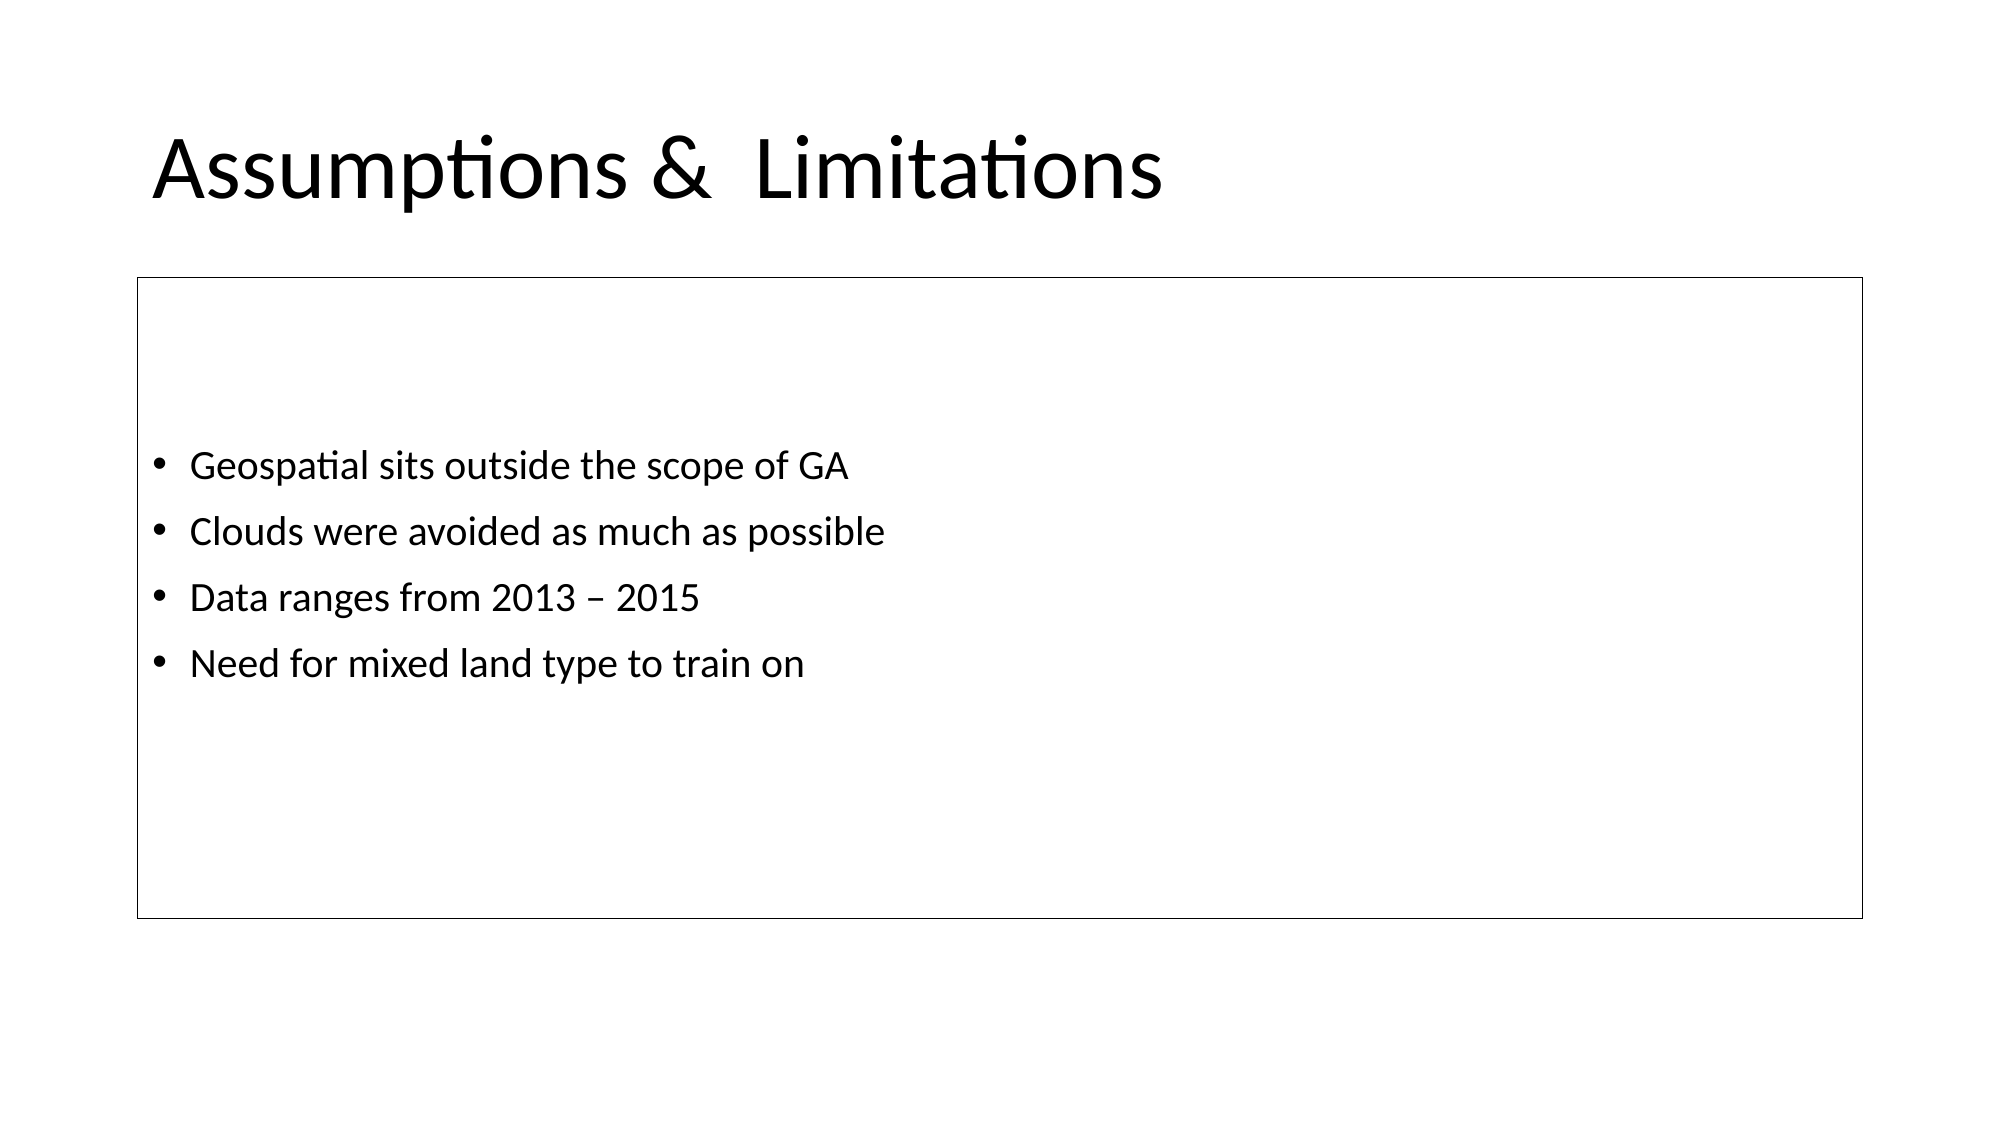

# Assumptions &  Limitations
Geospatial sits outside the scope of GA
Clouds were avoided as much as possible
Data ranges from 2013 – 2015
Need for mixed land type to train on